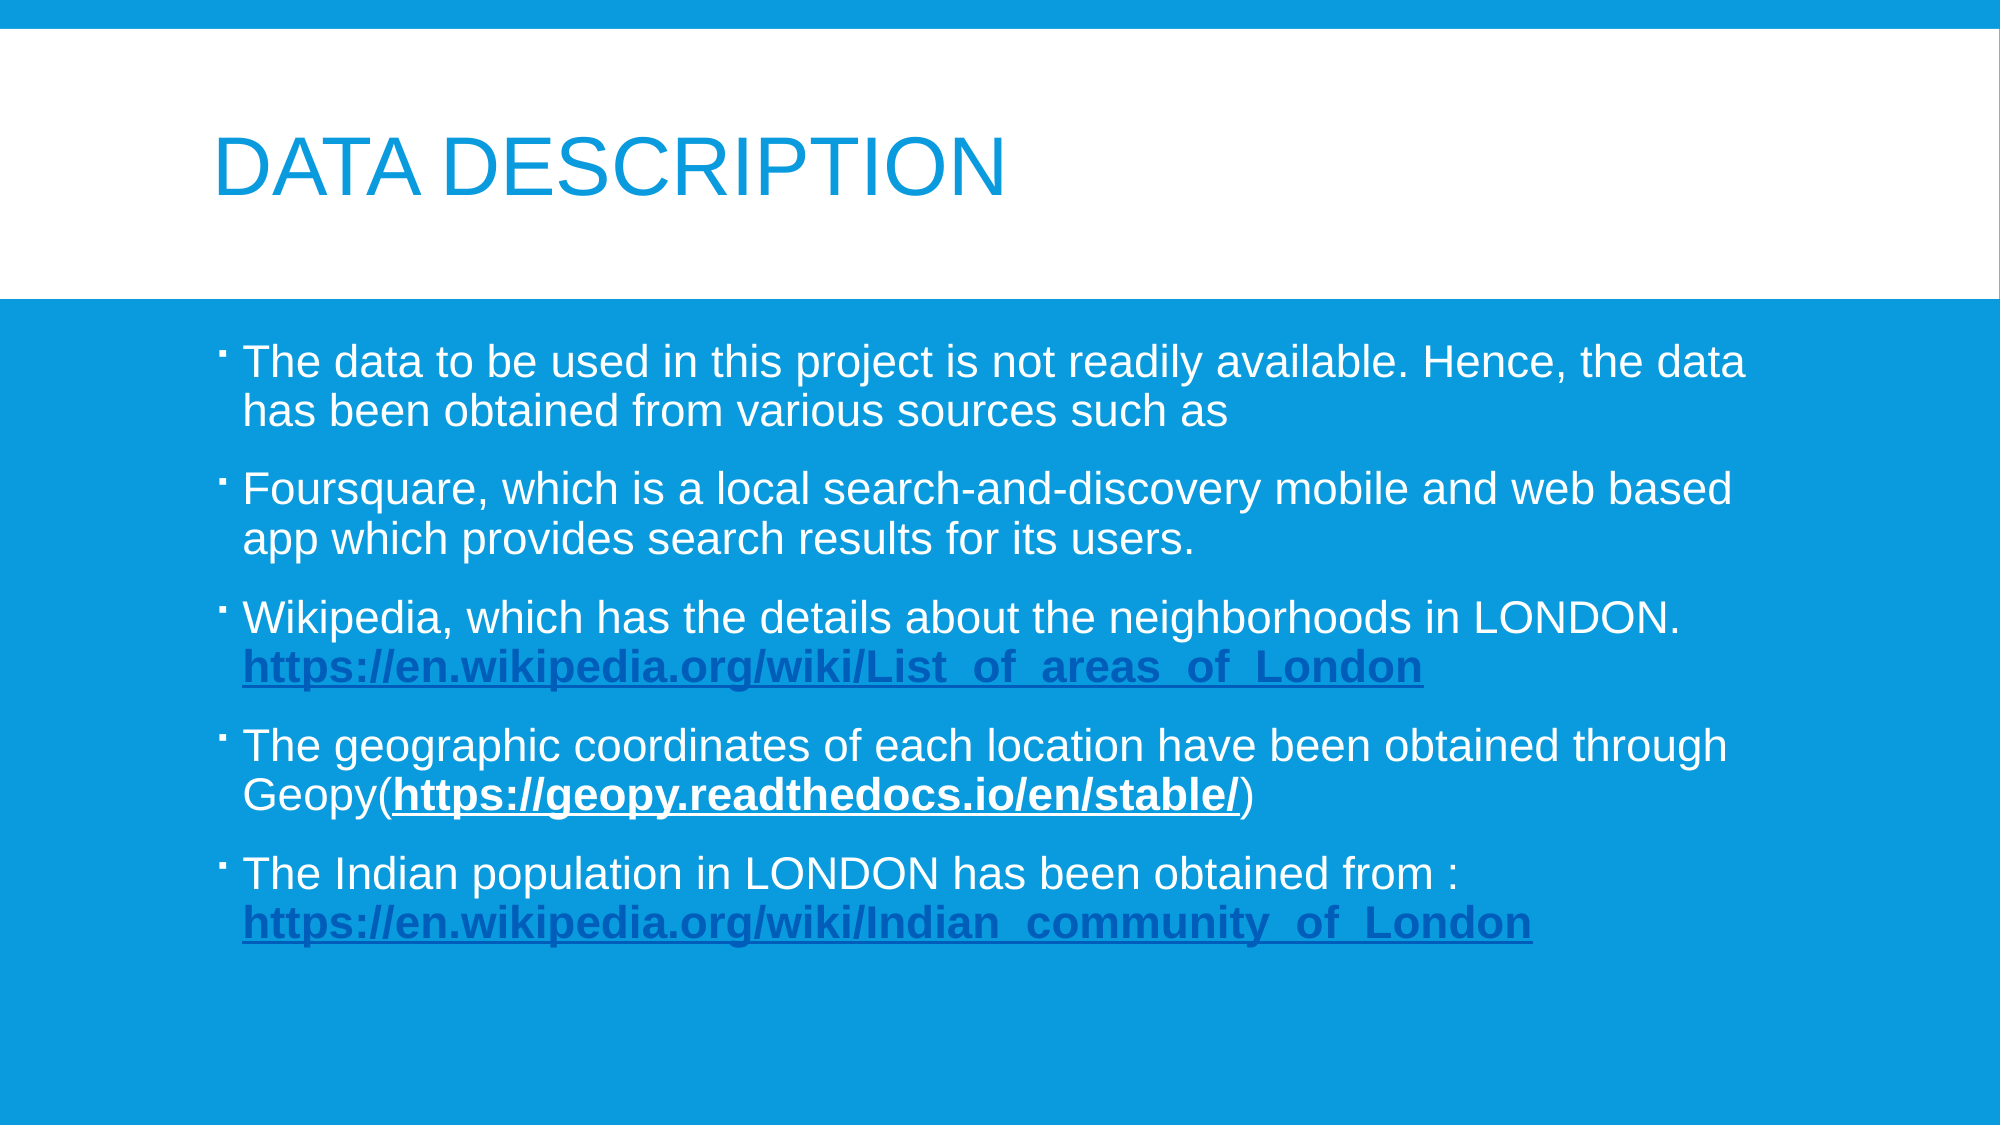

# Data Description
The data to be used in this project is not readily available. Hence, the data has been obtained from various sources such as
Foursquare, which is a local search-and-discovery mobile and web based app which provides search results for its users.
Wikipedia, which has the details about the neighborhoods in LONDON. https://en.wikipedia.org/wiki/List_of_areas_of_London
The geographic coordinates of each location have been obtained through Geopy(https://geopy.readthedocs.io/en/stable/)
The Indian population in LONDON has been obtained from : https://en.wikipedia.org/wiki/Indian_community_of_London